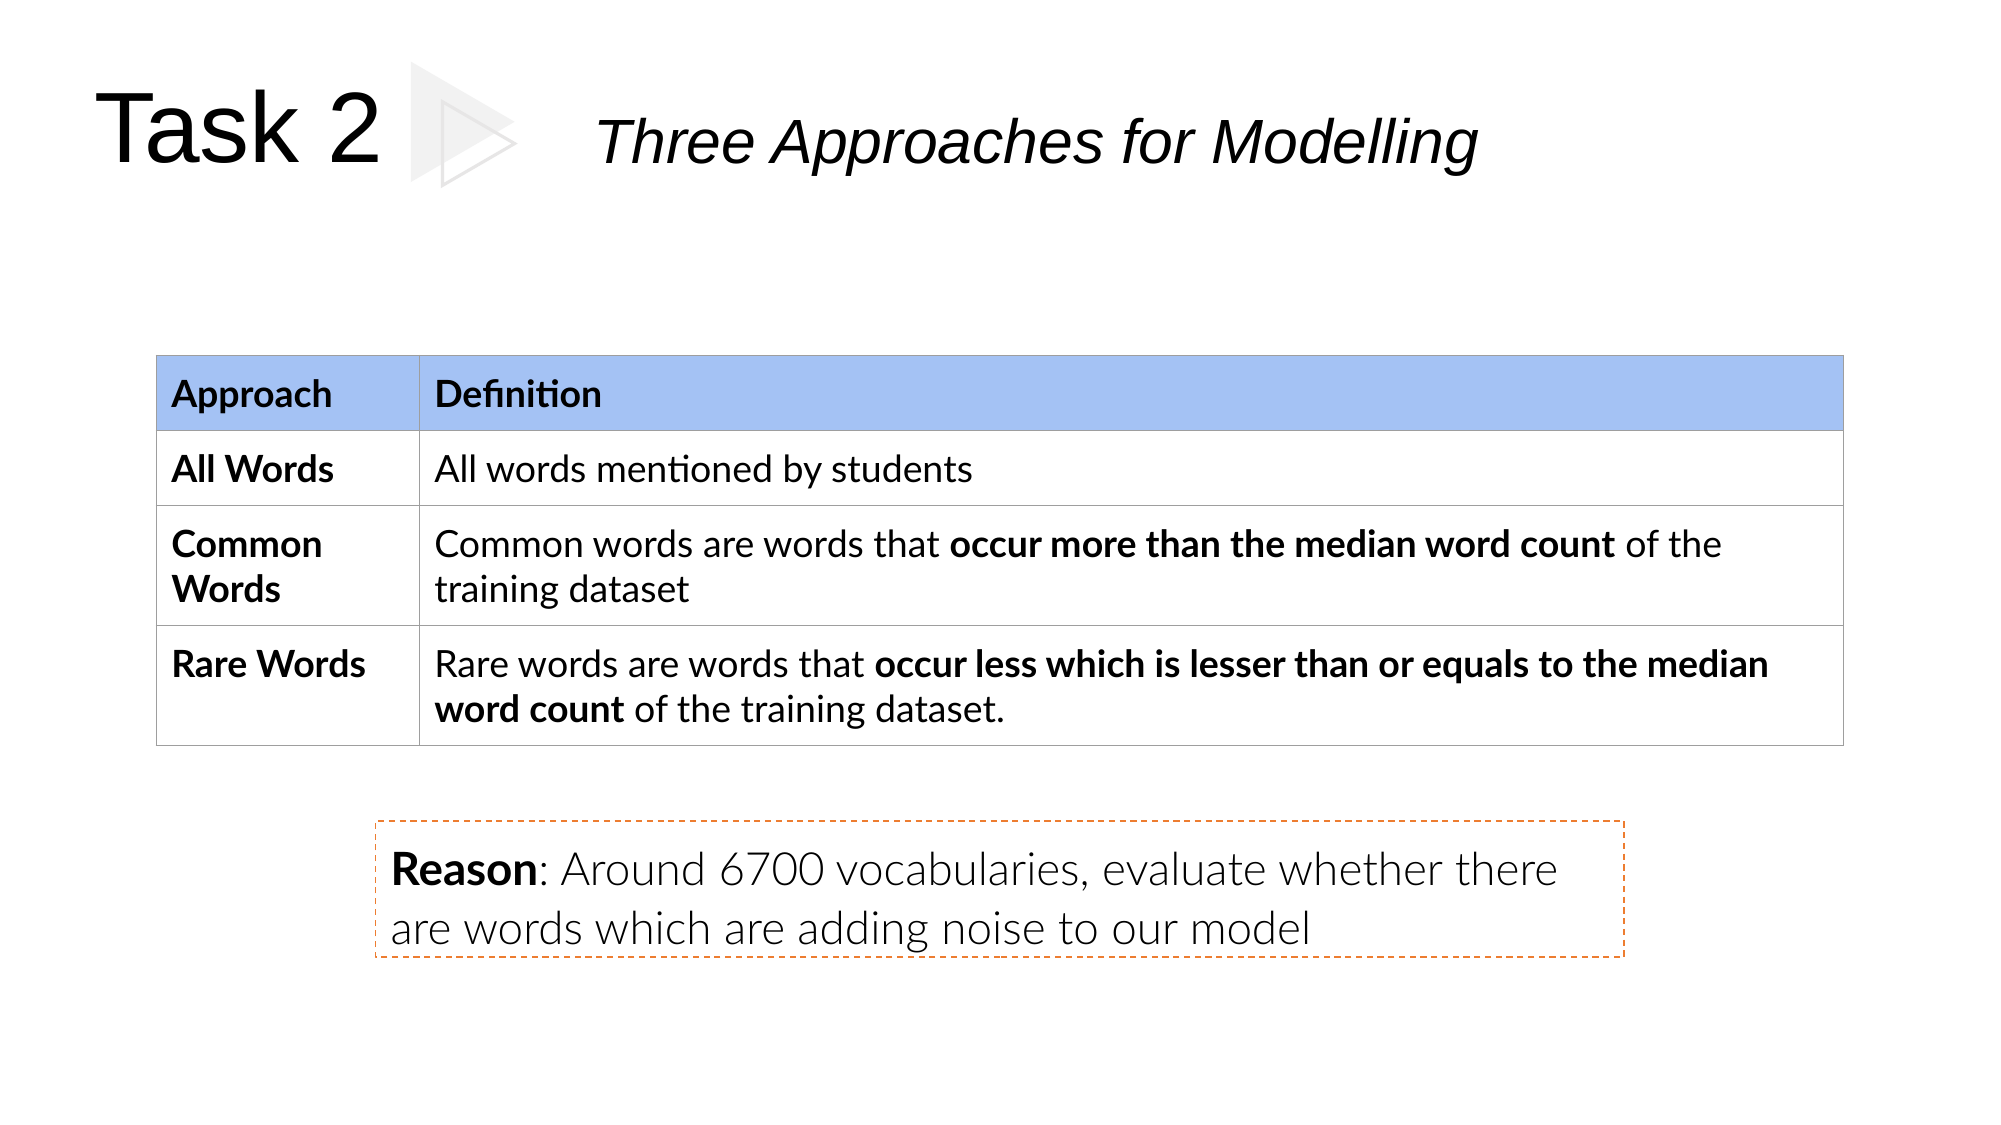

Task 2

Three Approaches for Modelling
| Approach | Definition |
| --- | --- |
| All Words | All words mentioned by students |
| Common Words | Common words are words that occur more than the median word count of the training dataset |
| Rare Words | Rare words are words that occur less which is lesser than or equals to the median word count of the training dataset. |
Reason: Around 6700 vocabularies, evaluate whether there are words which are adding noise to our model